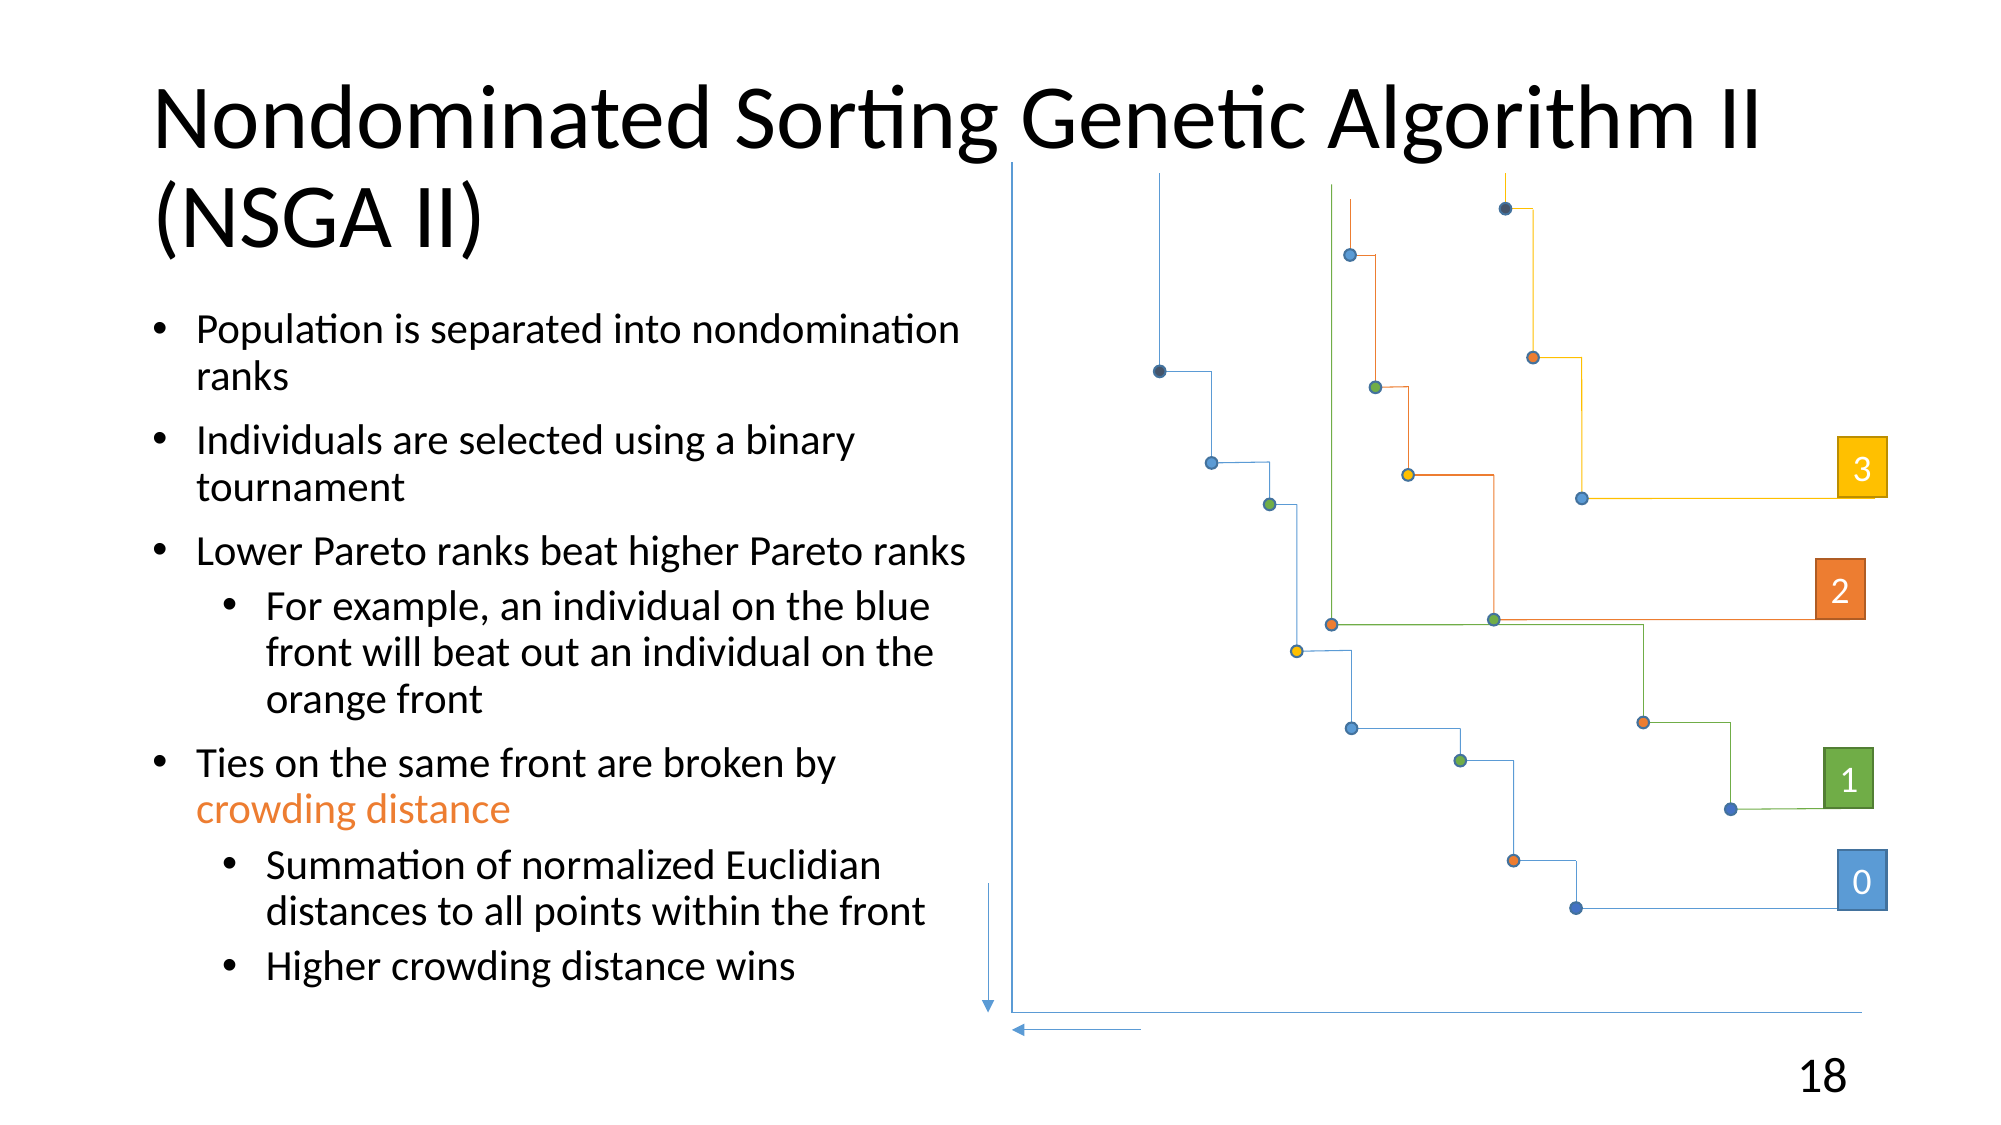

# Nondominated Sorting Genetic Algorithm II (NSGA II)

Population is separated into nondomination ranks
Individuals are selected using a binary tournament
Lower Pareto ranks beat higher Pareto ranks
For example, an individual on the blue front will beat out an individual on the orange front
Ties on the same front are broken by crowding distance
Summation of normalized Euclidian distances to all points within the front
Higher crowding distance wins

3

2

1

0

18